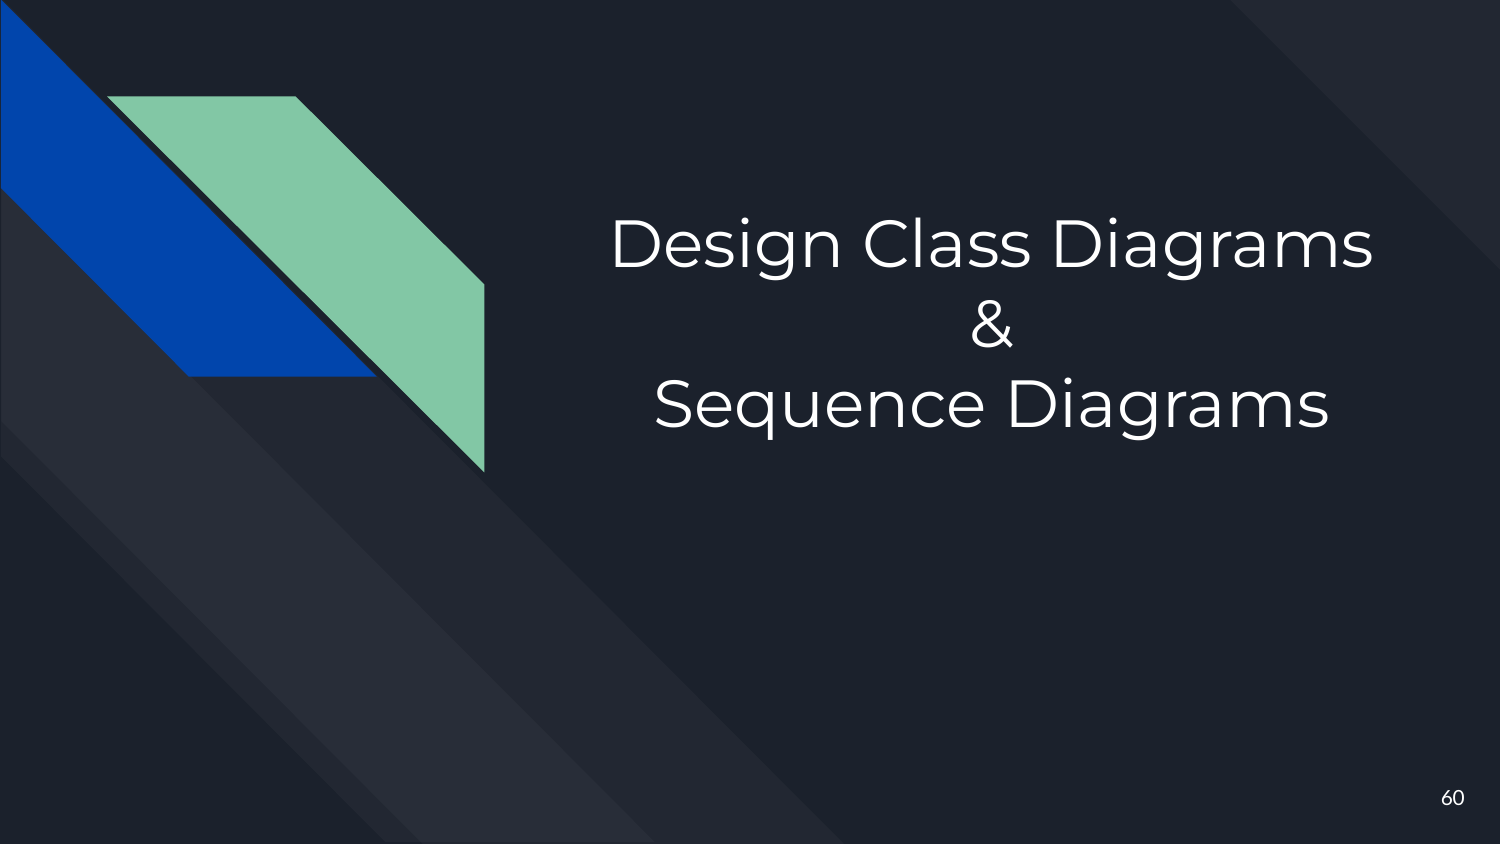

# Design Class Diagrams & Sequence Diagrams
60